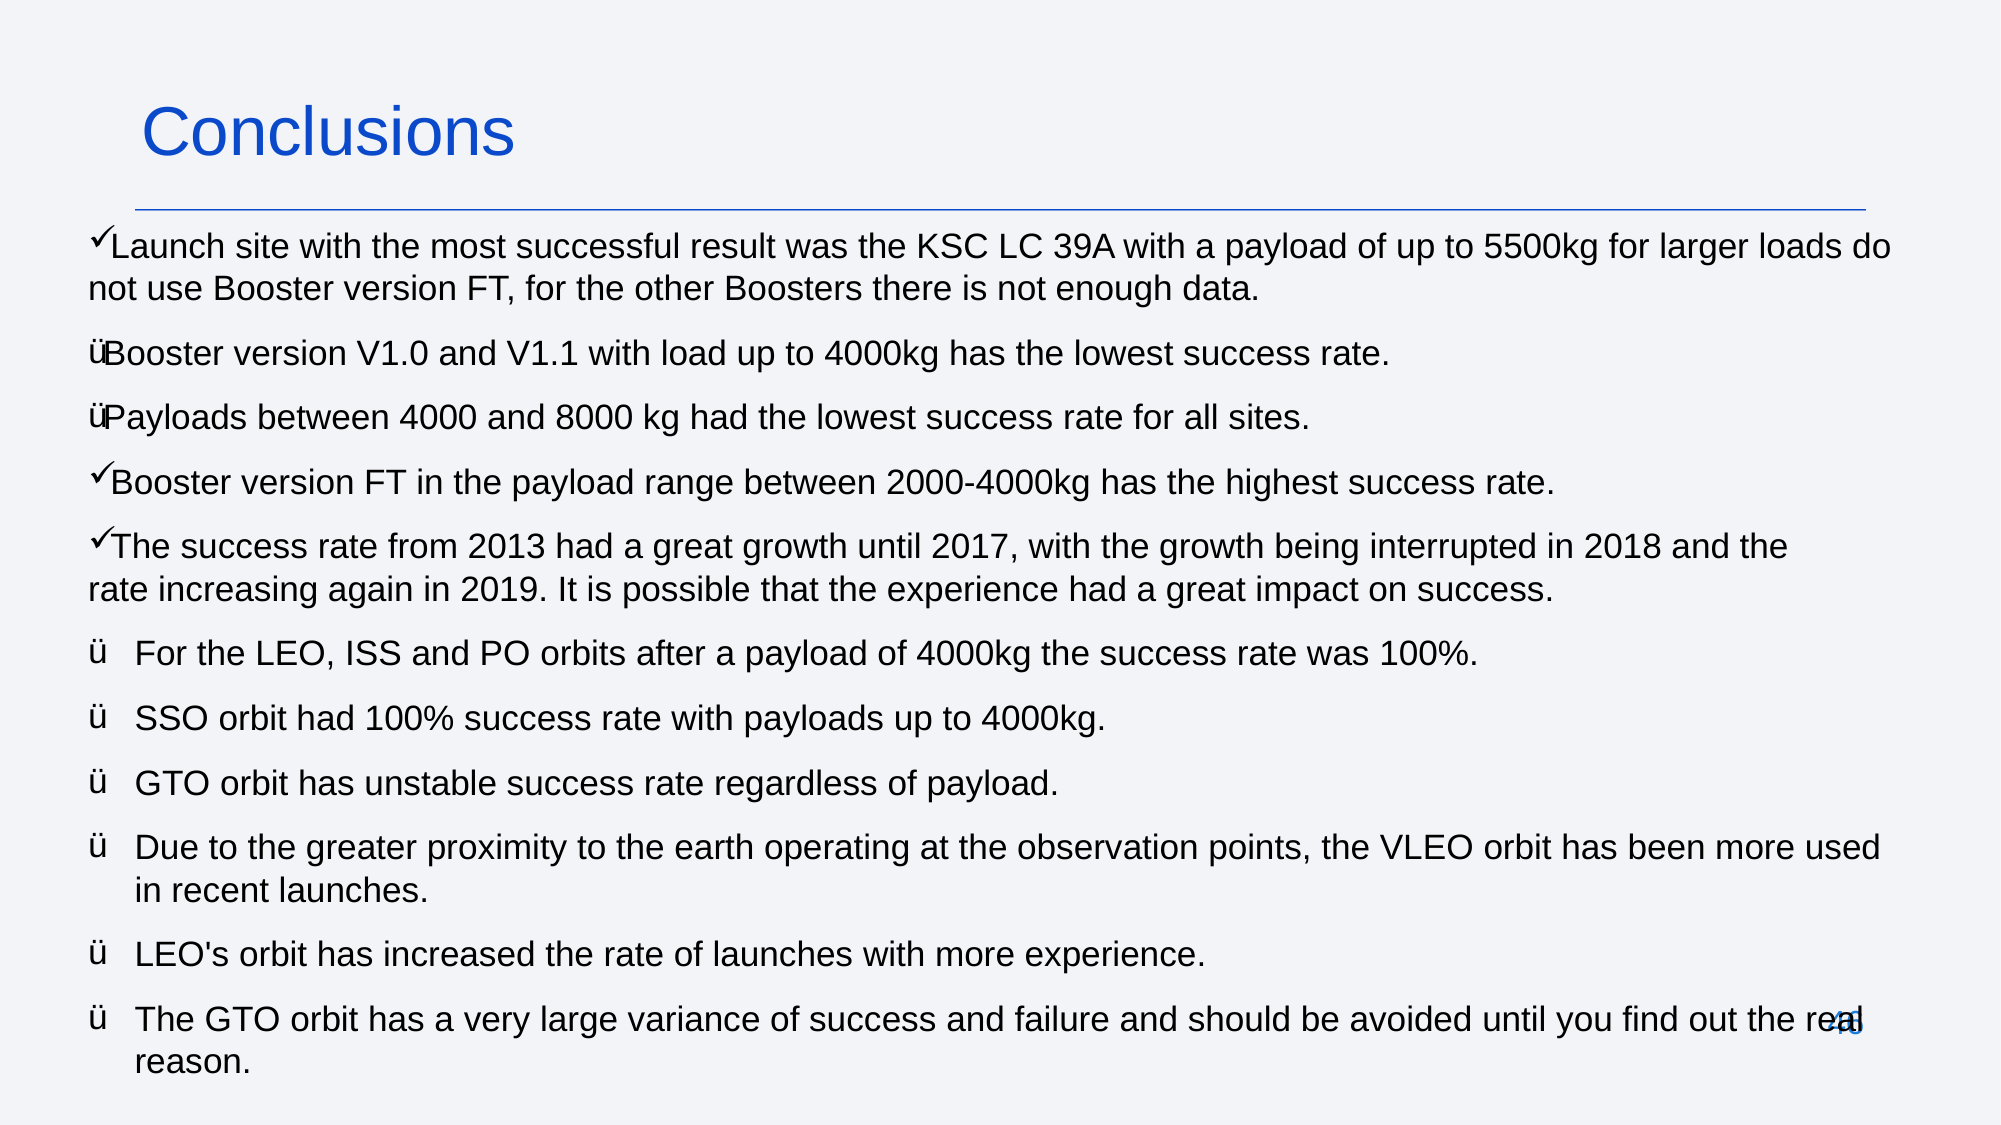

Conclusions
Launch site with the most successful result was the KSC LC 39A with a payload of up to 5500kg for larger loads do not use Booster version FT, for the other Boosters there is not enough data.
Booster version V1.0 and V1.1 with load up to 4000kg has the lowest success rate.
Payloads between 4000 and 8000 kg had the lowest success rate for all sites.
Booster version FT in the payload range between 2000-4000kg has the highest success rate.
The success rate from 2013 had a great growth until 2017, with the growth being interrupted in 2018 and the rate increasing again in 2019. It is possible that the experience had a great impact on success.
For the LEO, ISS and PO orbits after a payload of 4000kg the success rate was 100%.
SSO orbit had 100% success rate with payloads up to 4000kg.
GTO orbit has unstable success rate regardless of payload.
Due to the greater proximity to the earth operating at the observation points, the VLEO orbit has been more used in recent launches.
LEO's orbit has increased the rate of launches with more experience.
The GTO orbit has a very large variance of success and failure and should be avoided until you find out the real reason.

46